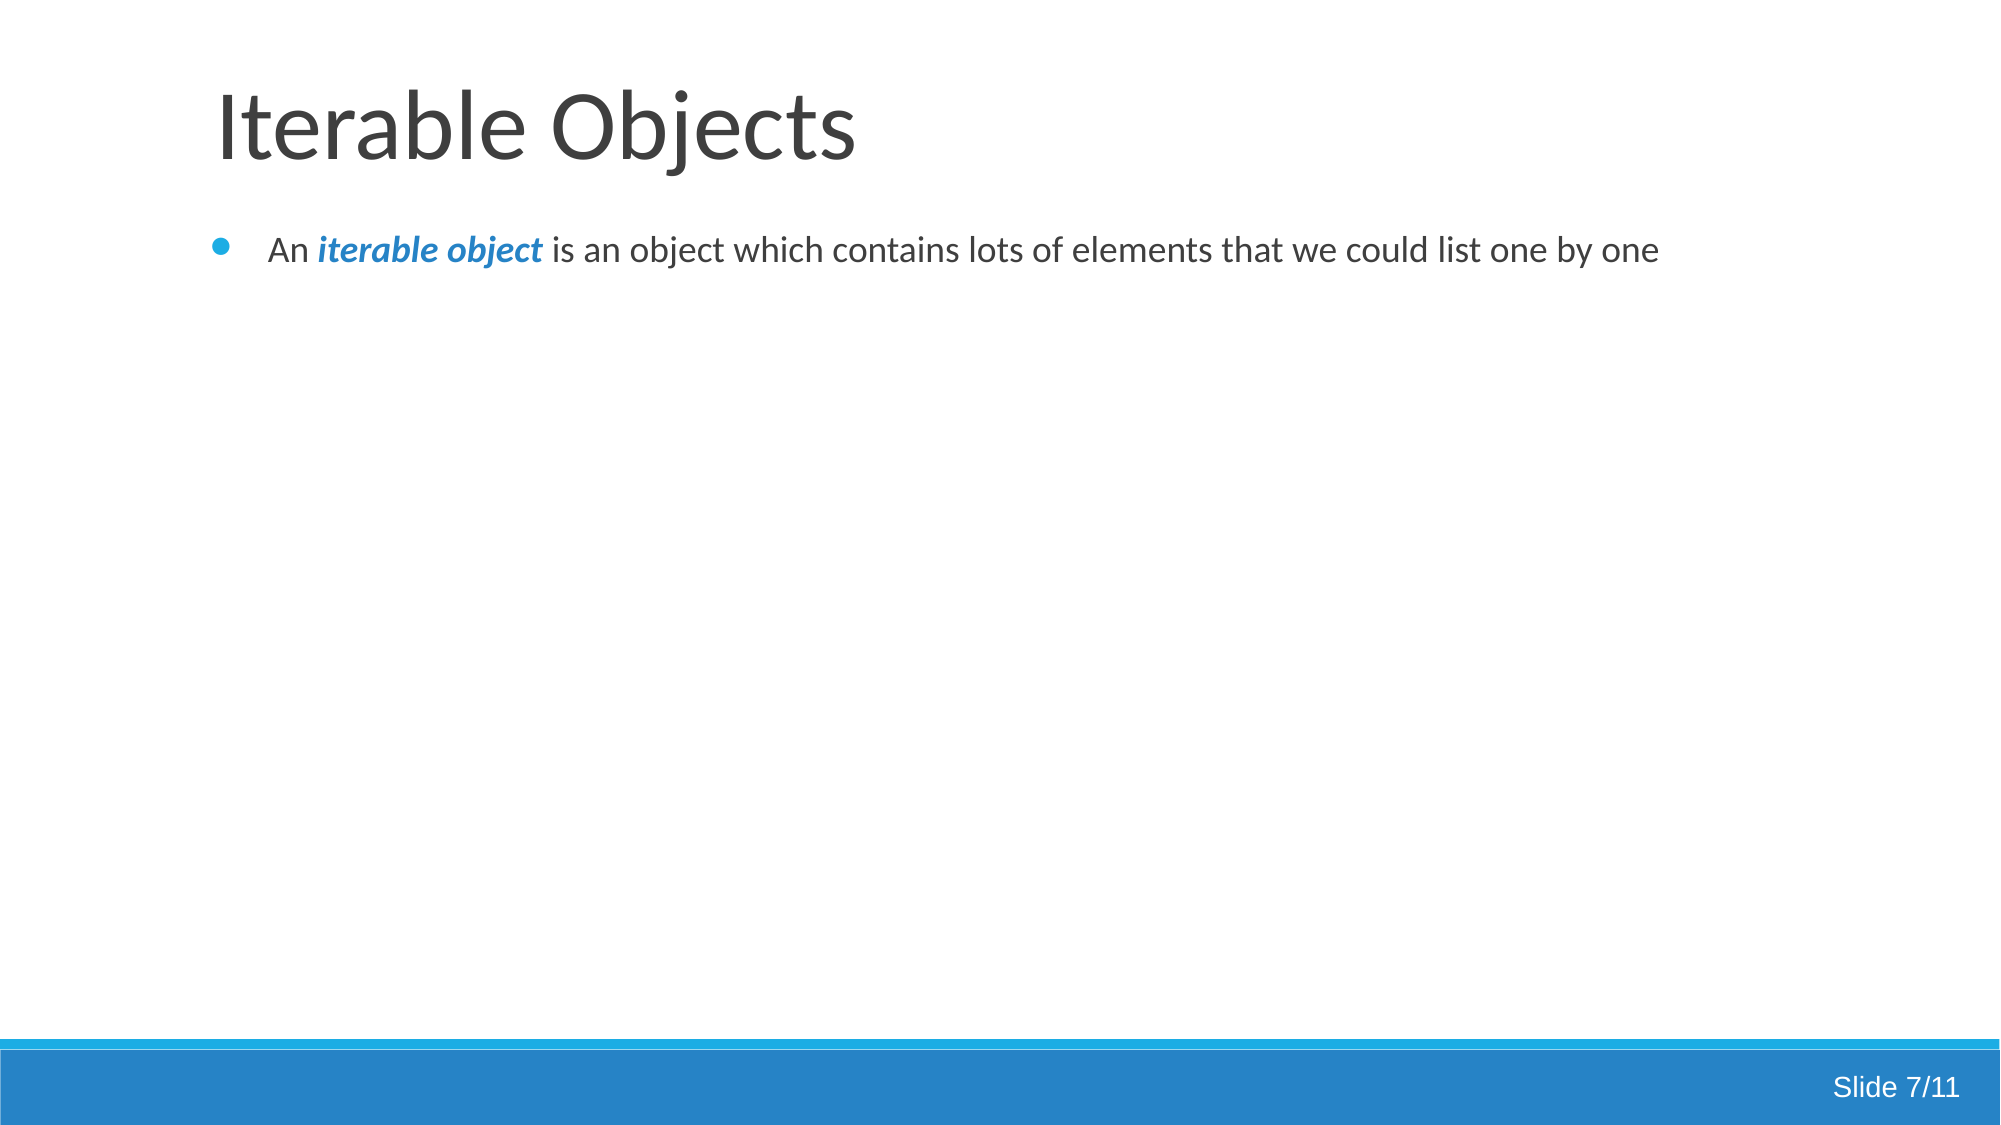

# Iterable Objects

An iterable object is an object which contains lots of elements that we could list one by one
Slide 7/11